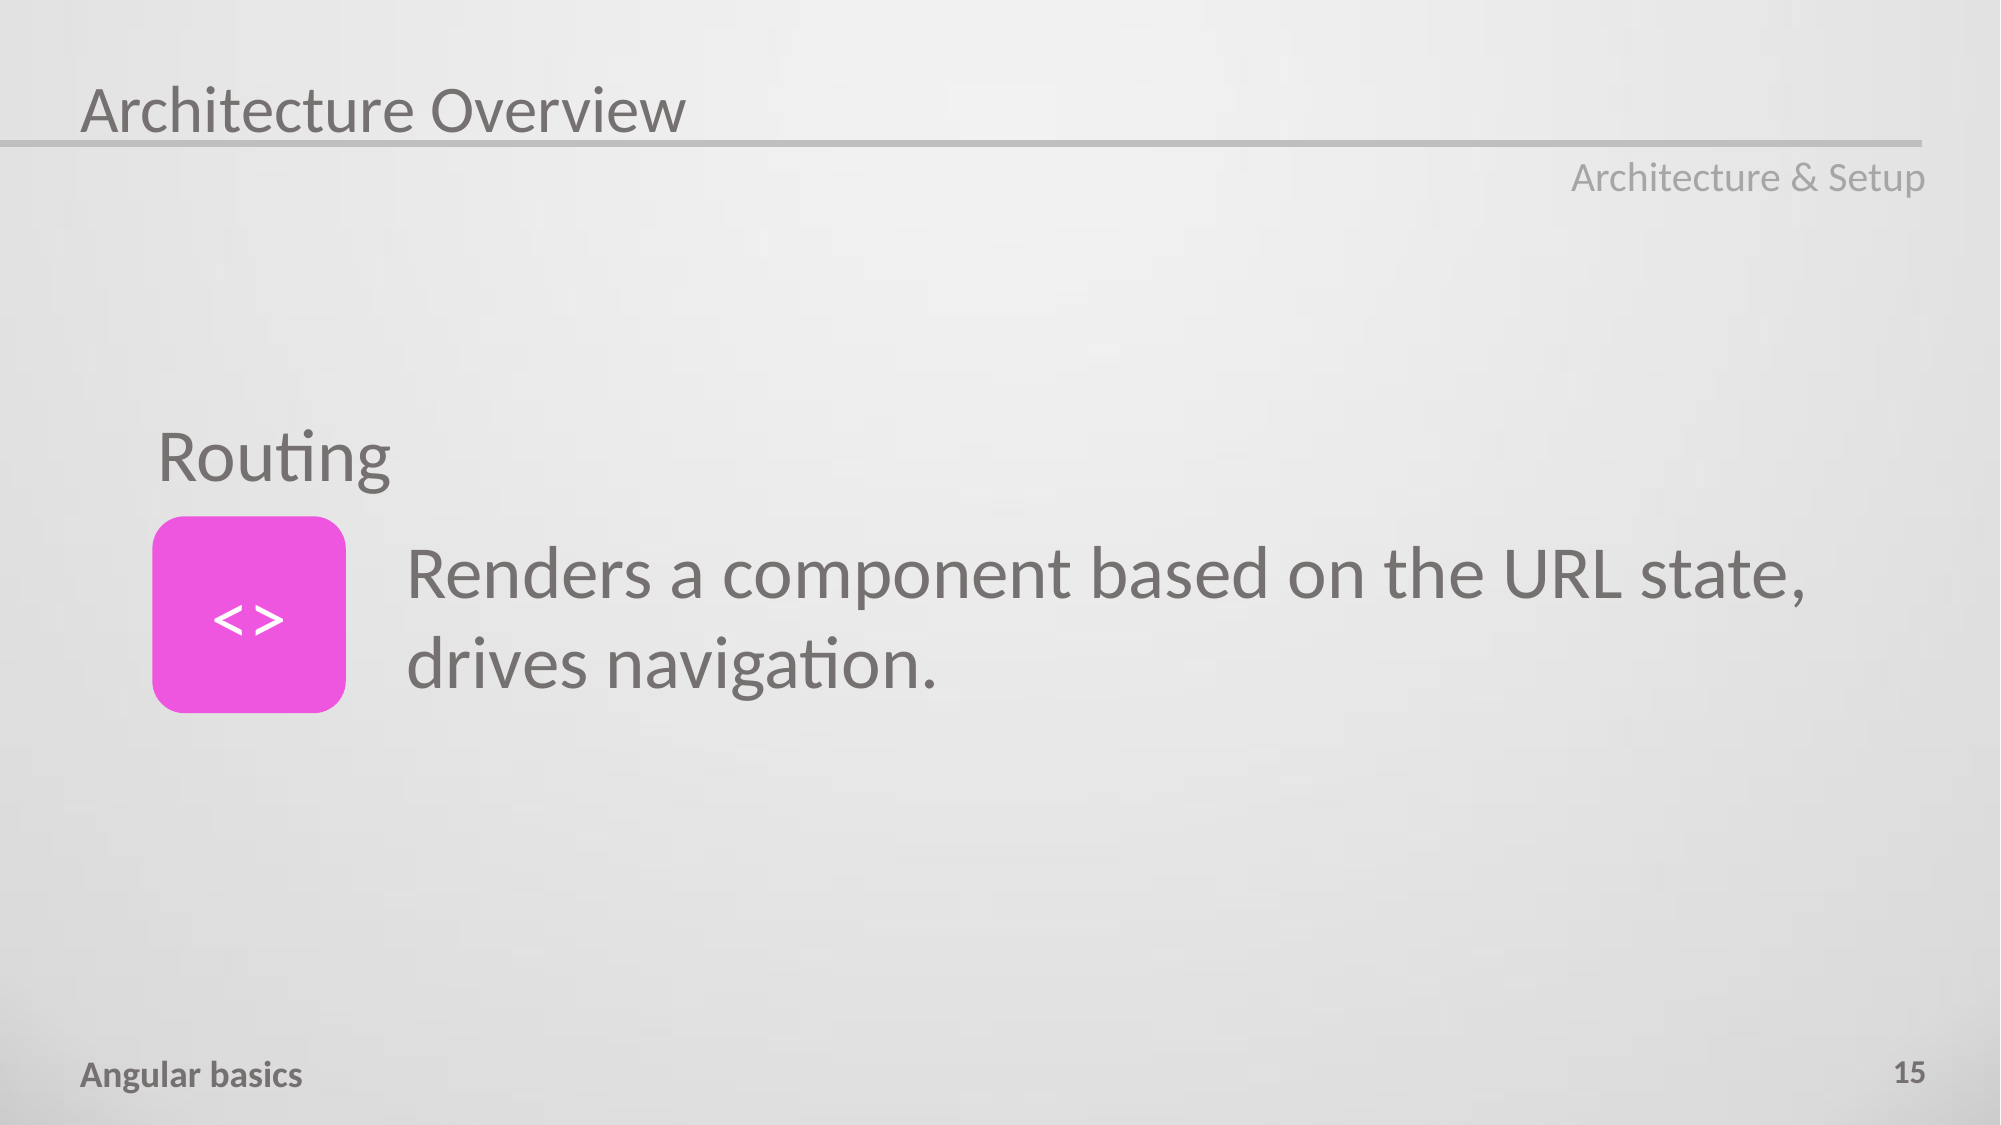

Architecture Overview
Architecture & Setup
Routing
<>
Renders a component based on the URL state, drives navigation.
15
Angular basics